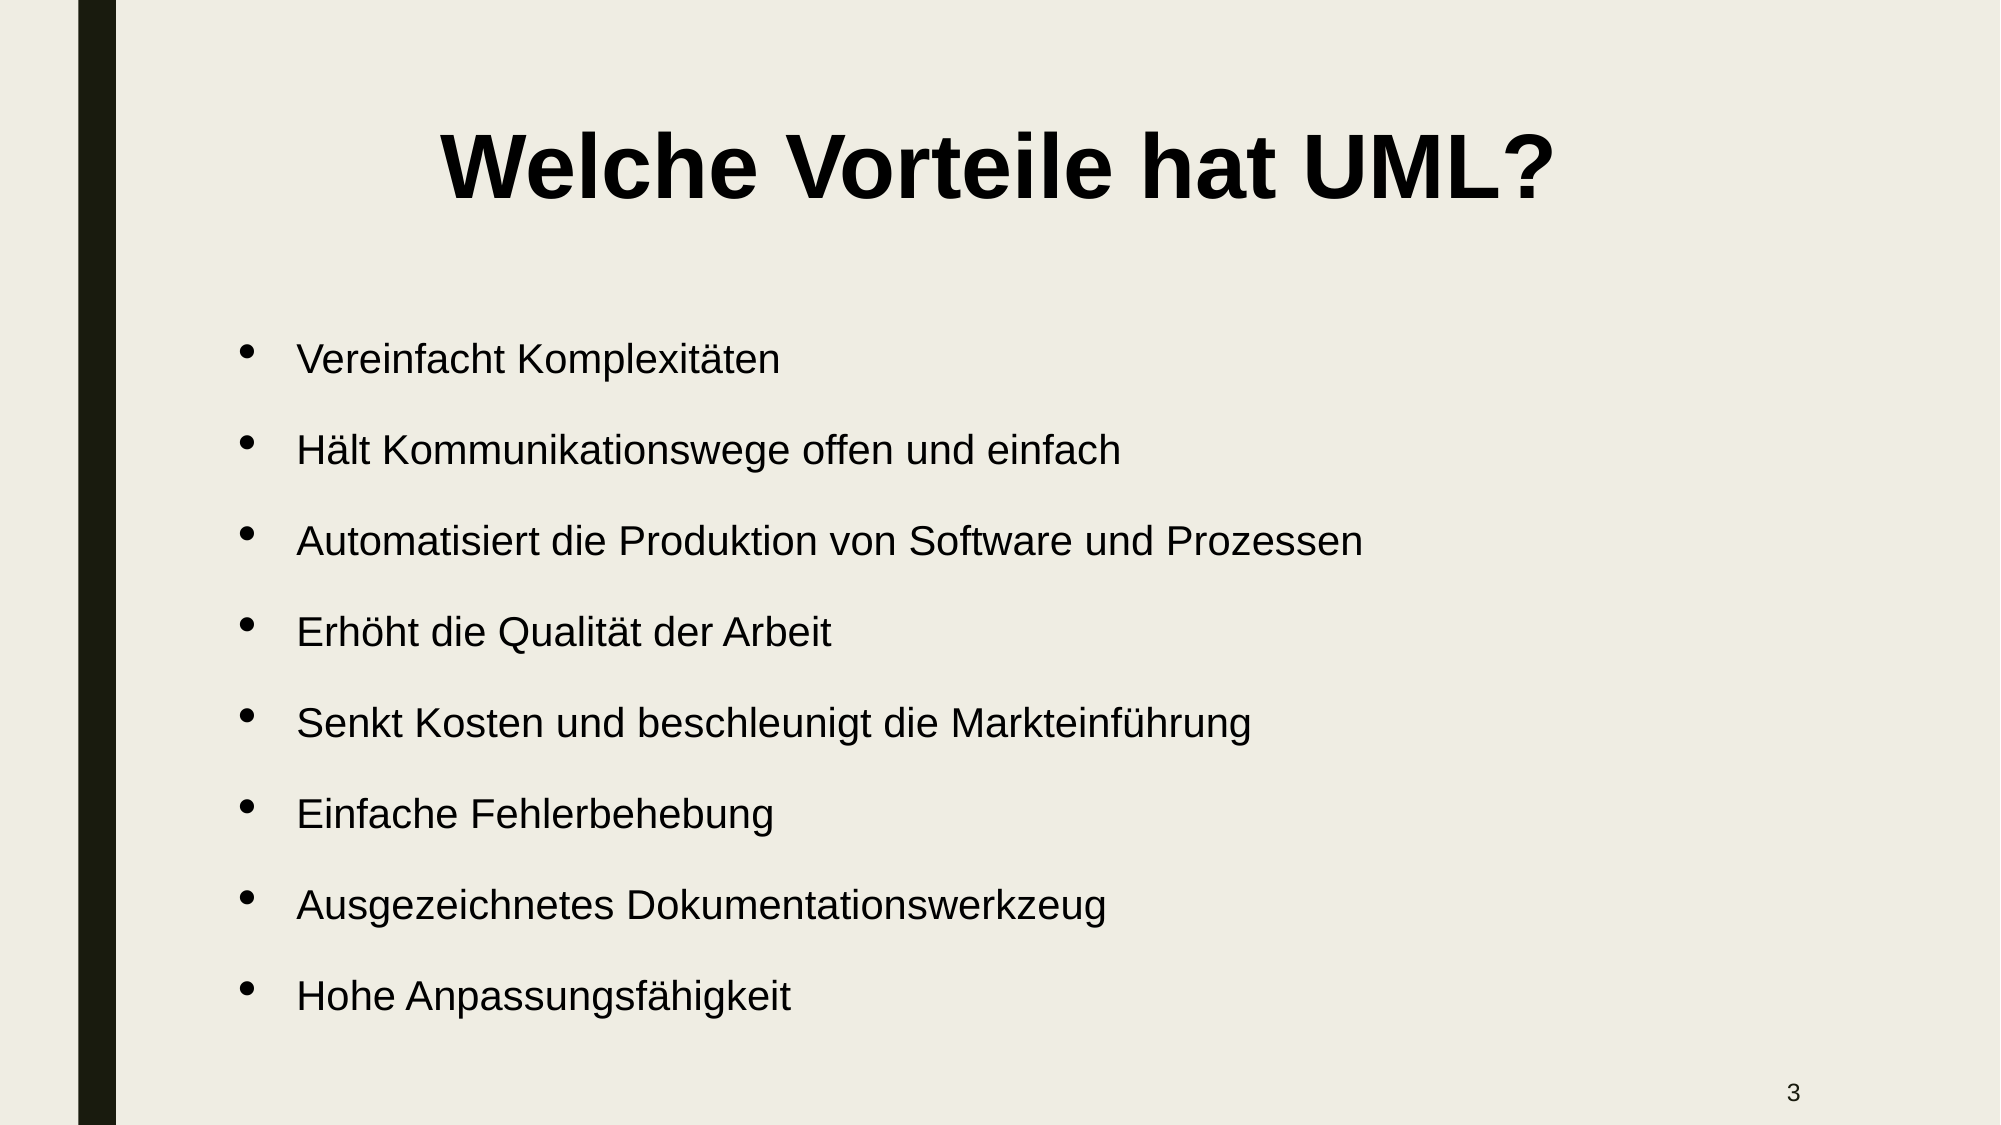

# Welche Vorteile hat UML?
Vereinfacht Komplexitäten
Hält Kommunikationswege offen und einfach
Automatisiert die Produktion von Software und Prozessen
Erhöht die Qualität der Arbeit
Senkt Kosten und beschleunigt die Markteinführung
Einfache Fehlerbehebung
Ausgezeichnetes Dokumentationswerkzeug
Hohe Anpassungsfähigkeit

3